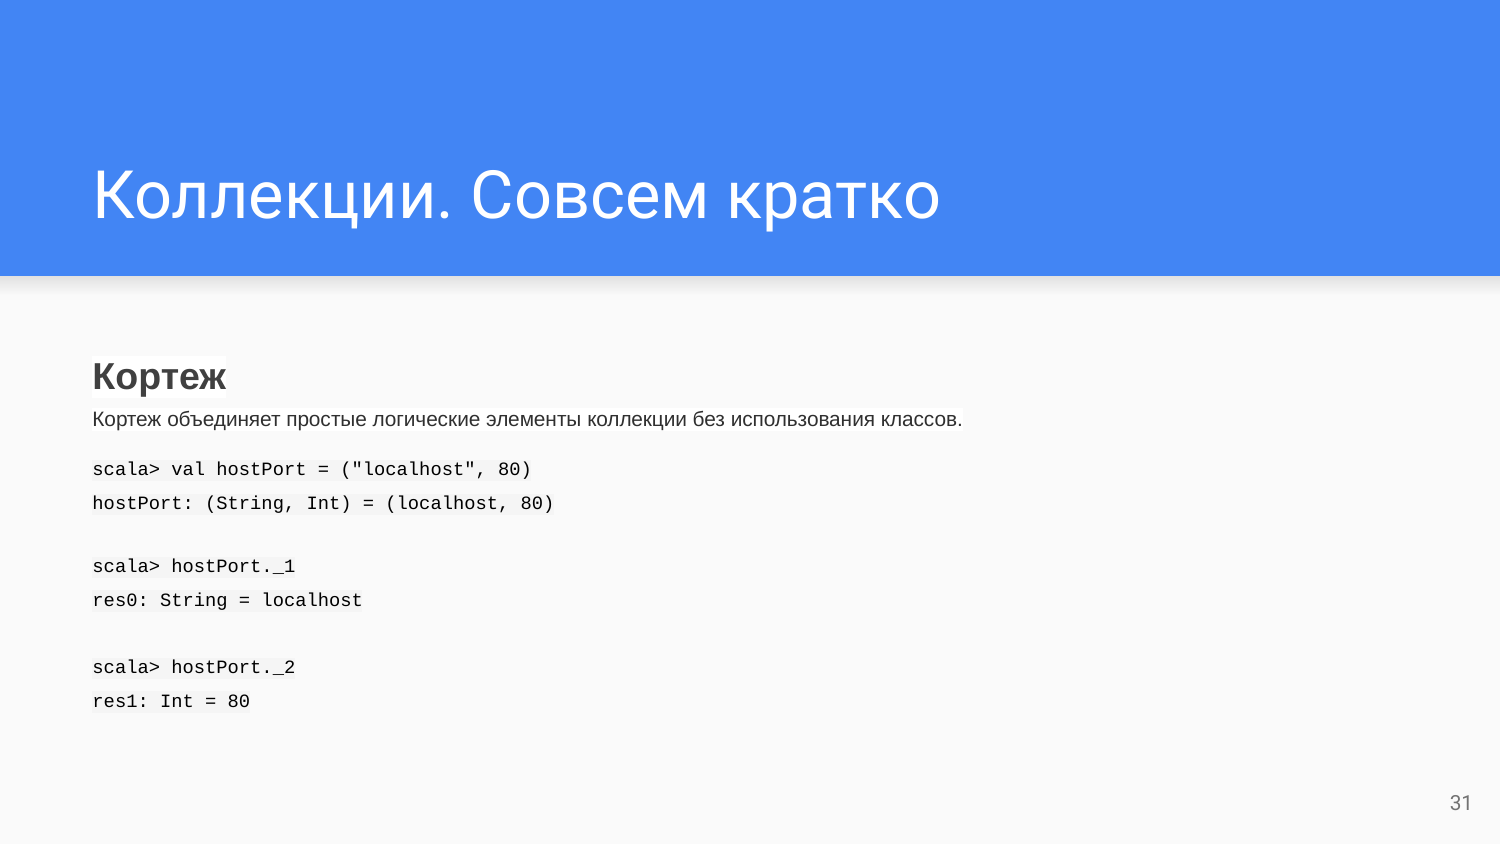

# Коллекции. Совсем кратко
Кортеж
Кортеж объединяет простые логические элементы коллекции без использования классов.
scala> val hostPort = ("localhost", 80)
hostPort: (String, Int) = (localhost, 80)
scala> hostPort._1
res0: String = localhost
scala> hostPort._2
res1: Int = 80

31